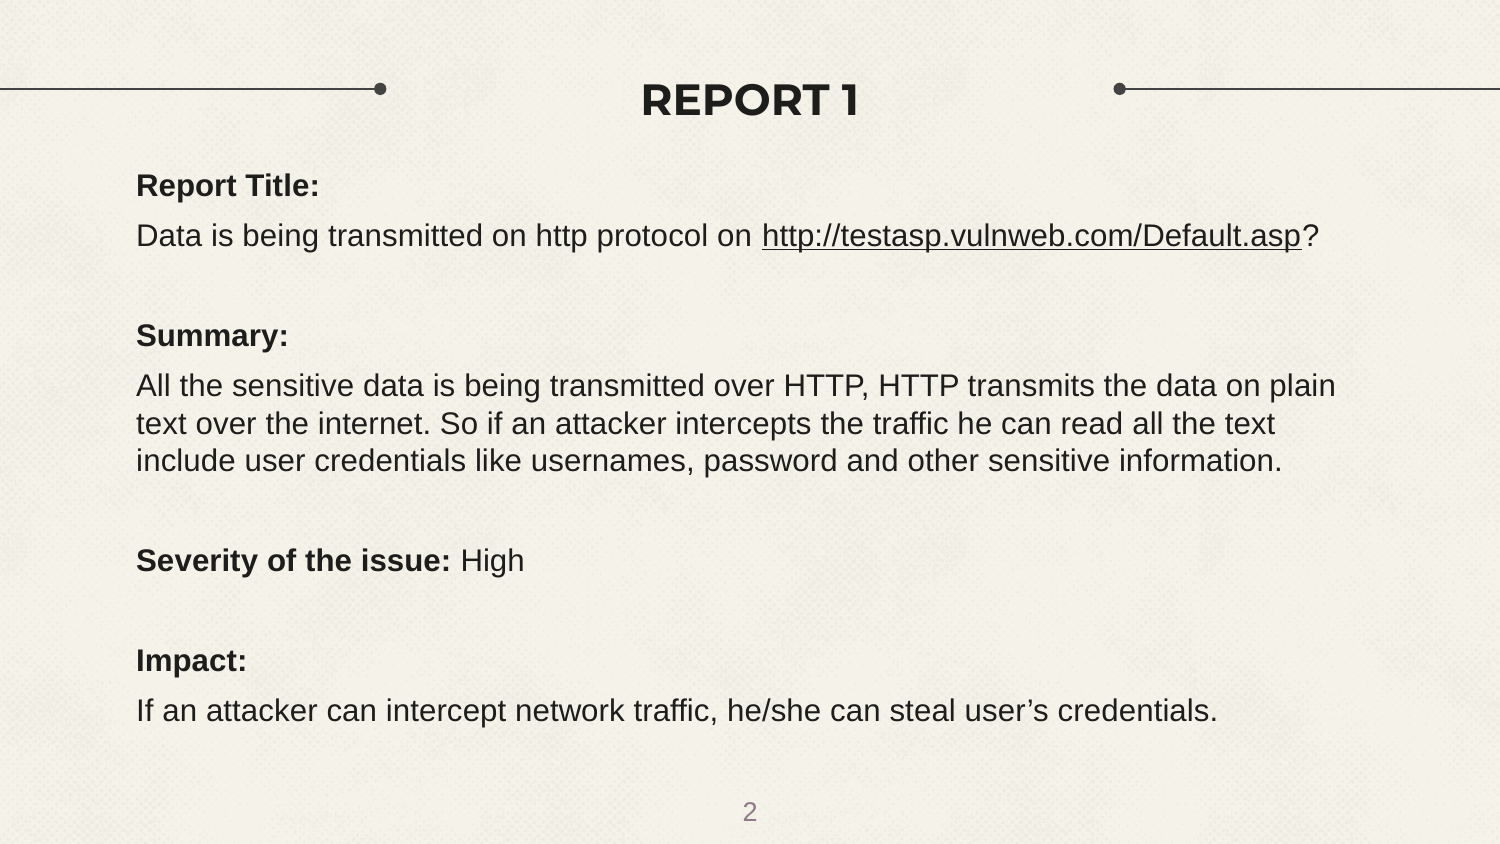

# REPORT 1
Report Title:
Data is being transmitted on http protocol on http://testasp.vulnweb.com/Default.asp?

Summary:
All the sensitive data is being transmitted over HTTP, HTTP transmits the data on plain text over the internet. So if an attacker intercepts the traffic he can read all the text include user credentials like usernames, password and other sensitive information.

Severity of the issue: High

Impact:
If an attacker can intercept network traffic, he/she can steal user’s credentials.

2